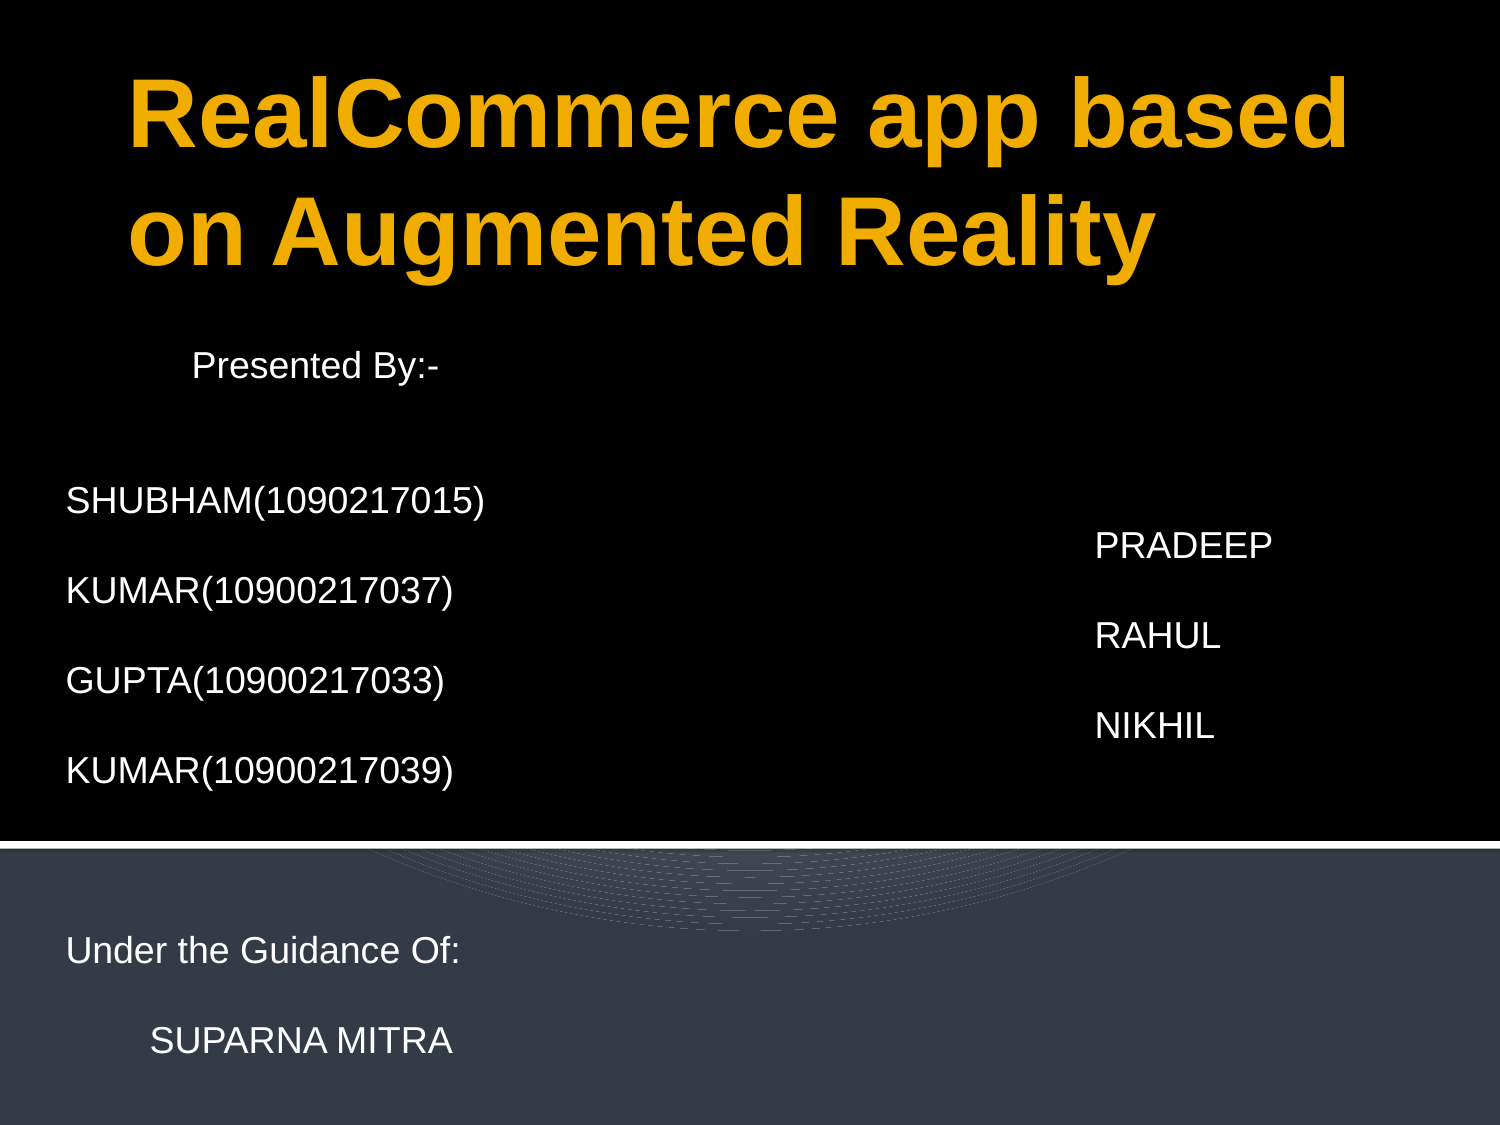

# RealCommerce app based on Augmented Reality
                                                                                                                                   Presented By:-

                                                                                                  SHUBHAM(1090217015)
                                                                                                  PRADEEP KUMAR(10900217037)
                                                                                                  RAHUL GUPTA(10900217033)
                                                                                                  NIKHIL KUMAR(10900217039)

                                                                                                                   Under the Guidance Of:
                                                                                                                               SUPARNA MITRA